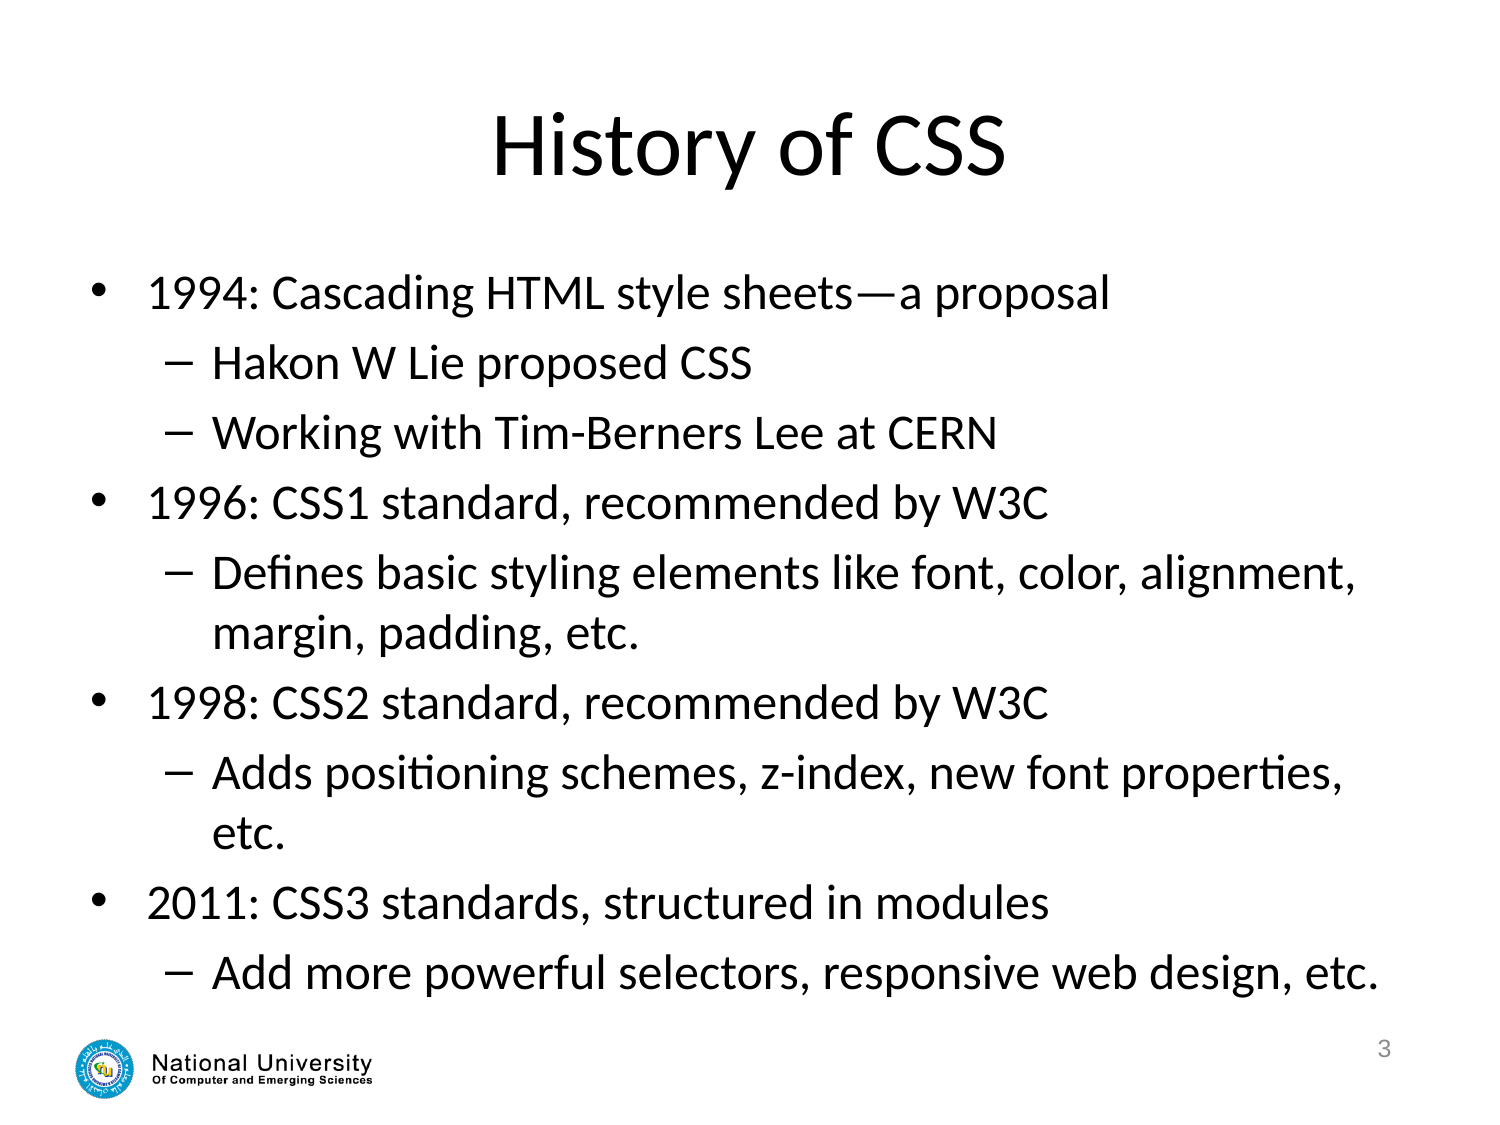

# History of CSS
1994: Cascading HTML style sheets—a proposal
Hakon W Lie proposed CSS
Working with Tim-Berners Lee at CERN
1996: CSS1 standard, recommended by W3C
Defines basic styling elements like font, color, alignment, margin, padding, etc.
1998: CSS2 standard, recommended by W3C
Adds positioning schemes, z-index, new font properties, etc.
2011: CSS3 standards, structured in modules
Add more powerful selectors, responsive web design, etc.

3